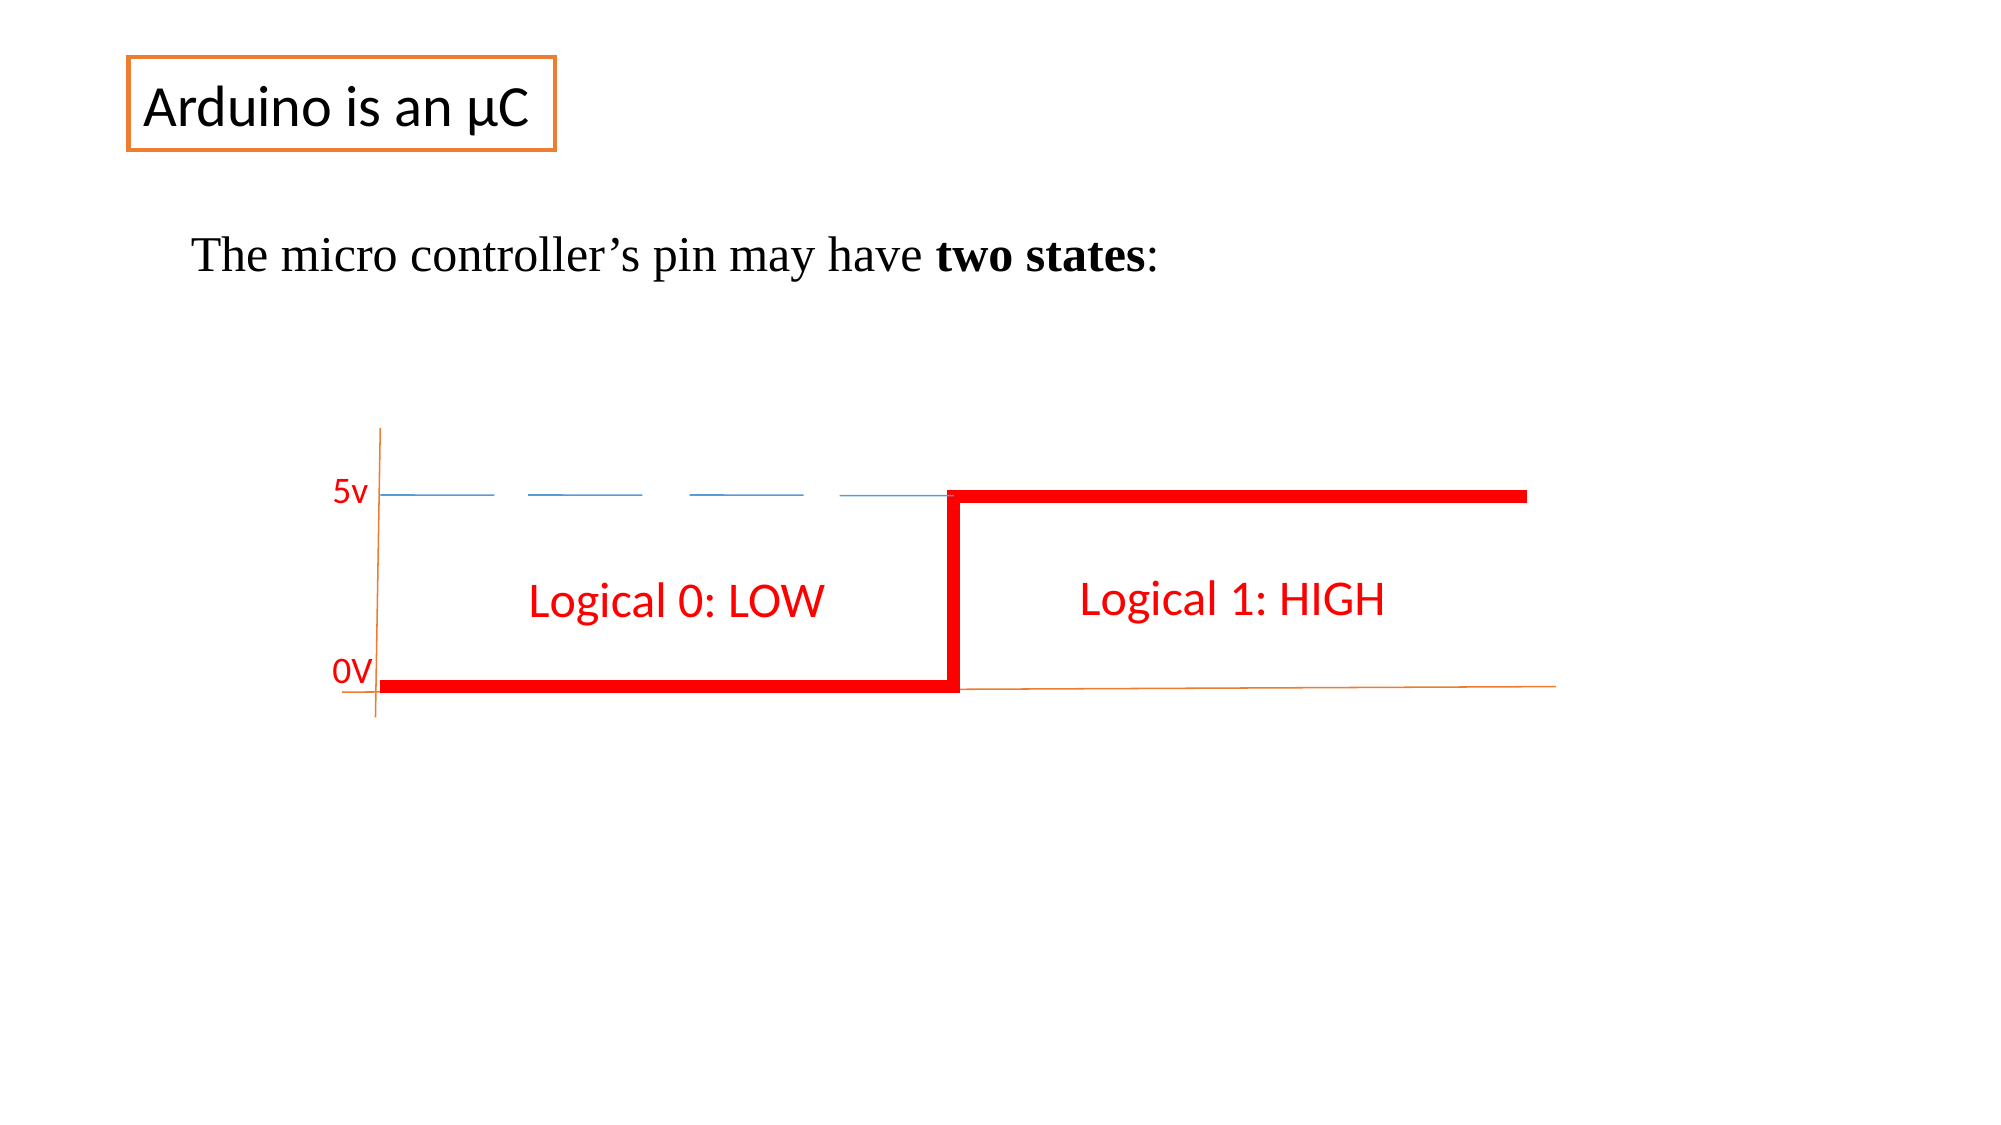

Arduino is an µC
The micro controller’s pin may have two states:
5v

0V
Logical 1: HIGH
Logical 0: LOW